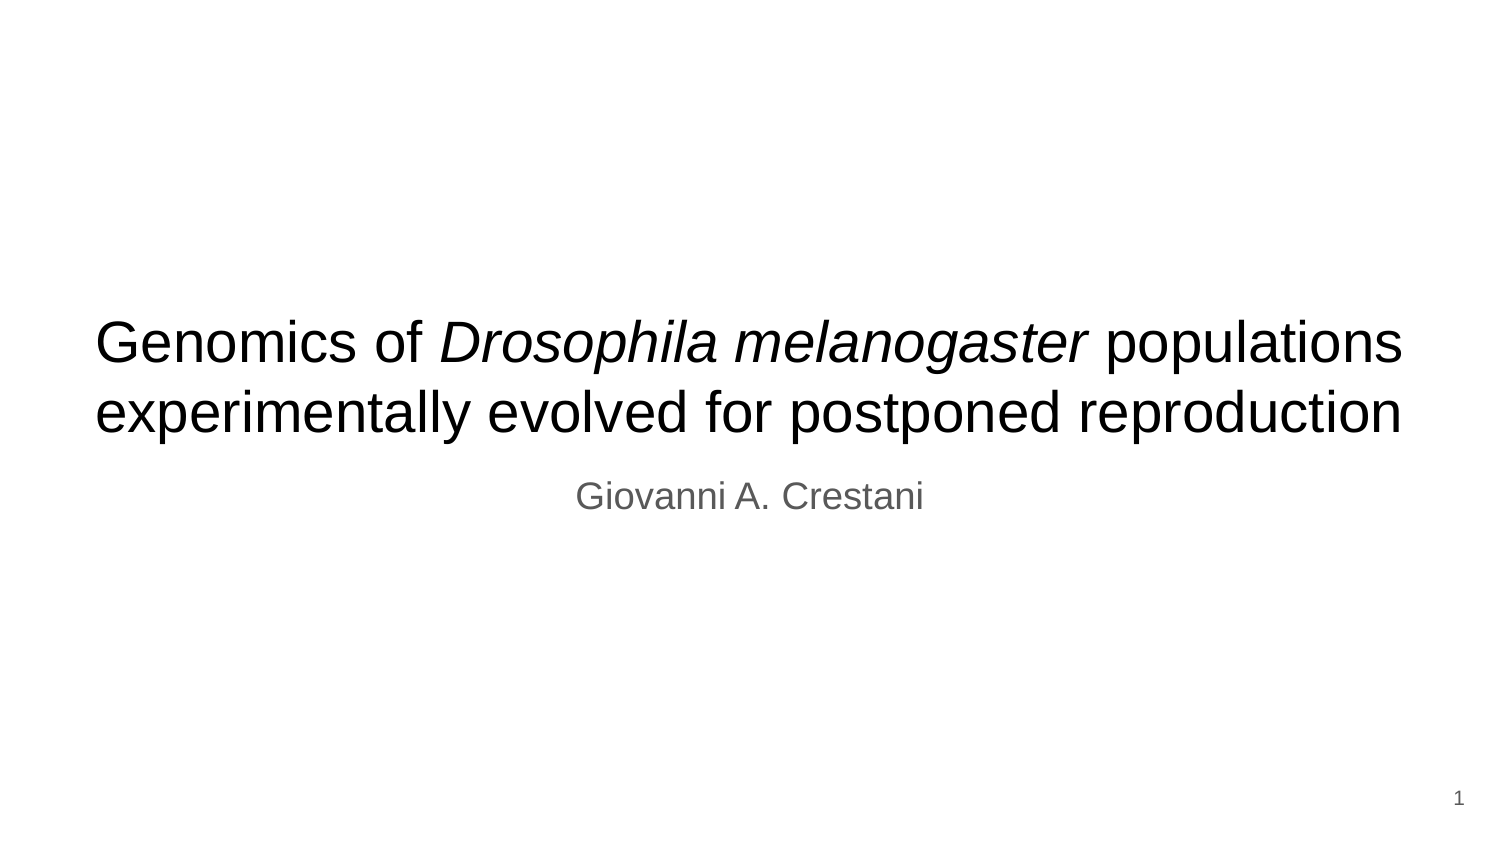

# Genomics of Drosophila melanogaster populations experimentally evolved for postponed reproduction
Giovanni A. Crestani​
1